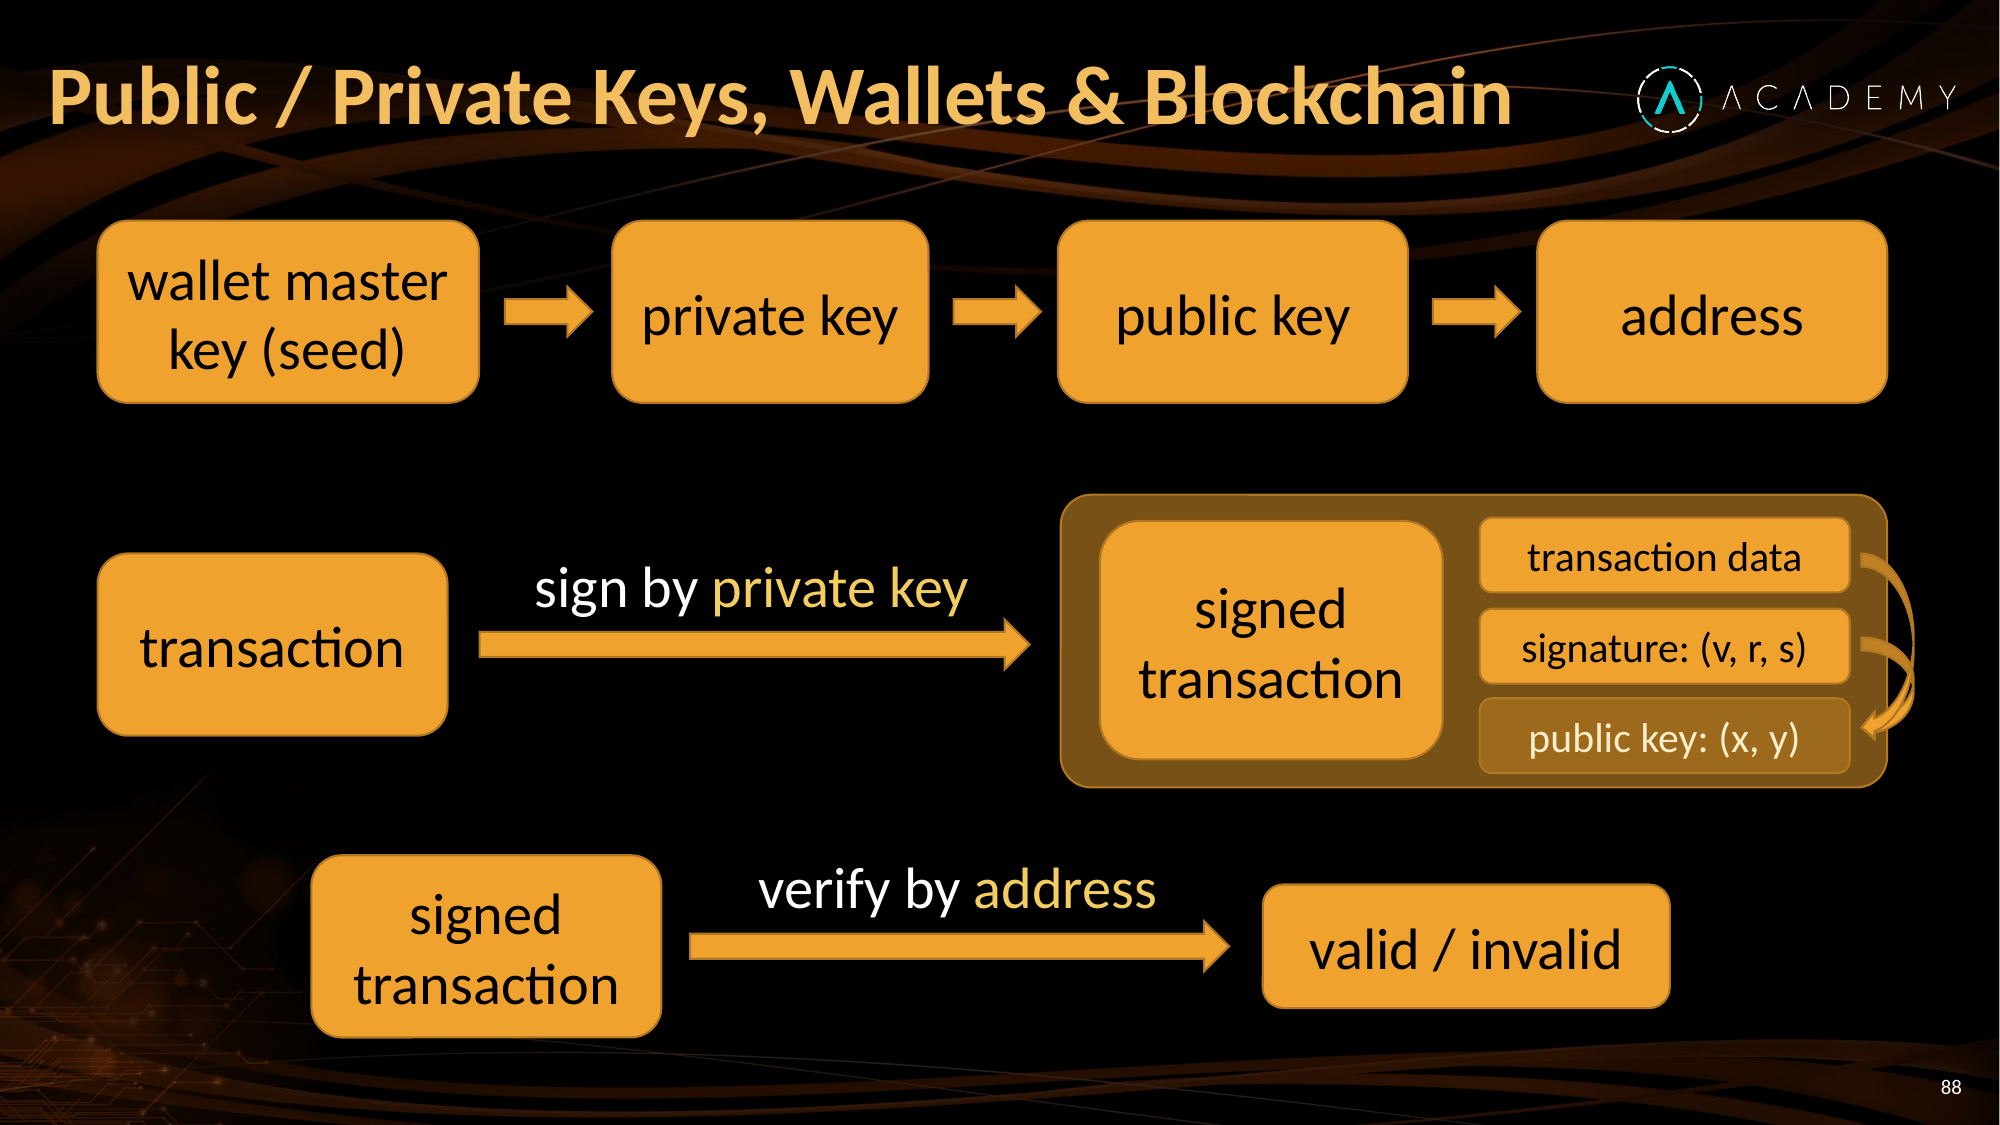

# Public / Private Keys, Wallets & Blockchain
wallet master key (seed)
private key
public key
address

transaction data
signed transaction

signature: (v, r, s)

public key: (x, y)
sign by private key

transaction
verify by address

signed transaction
valid / invalid
88